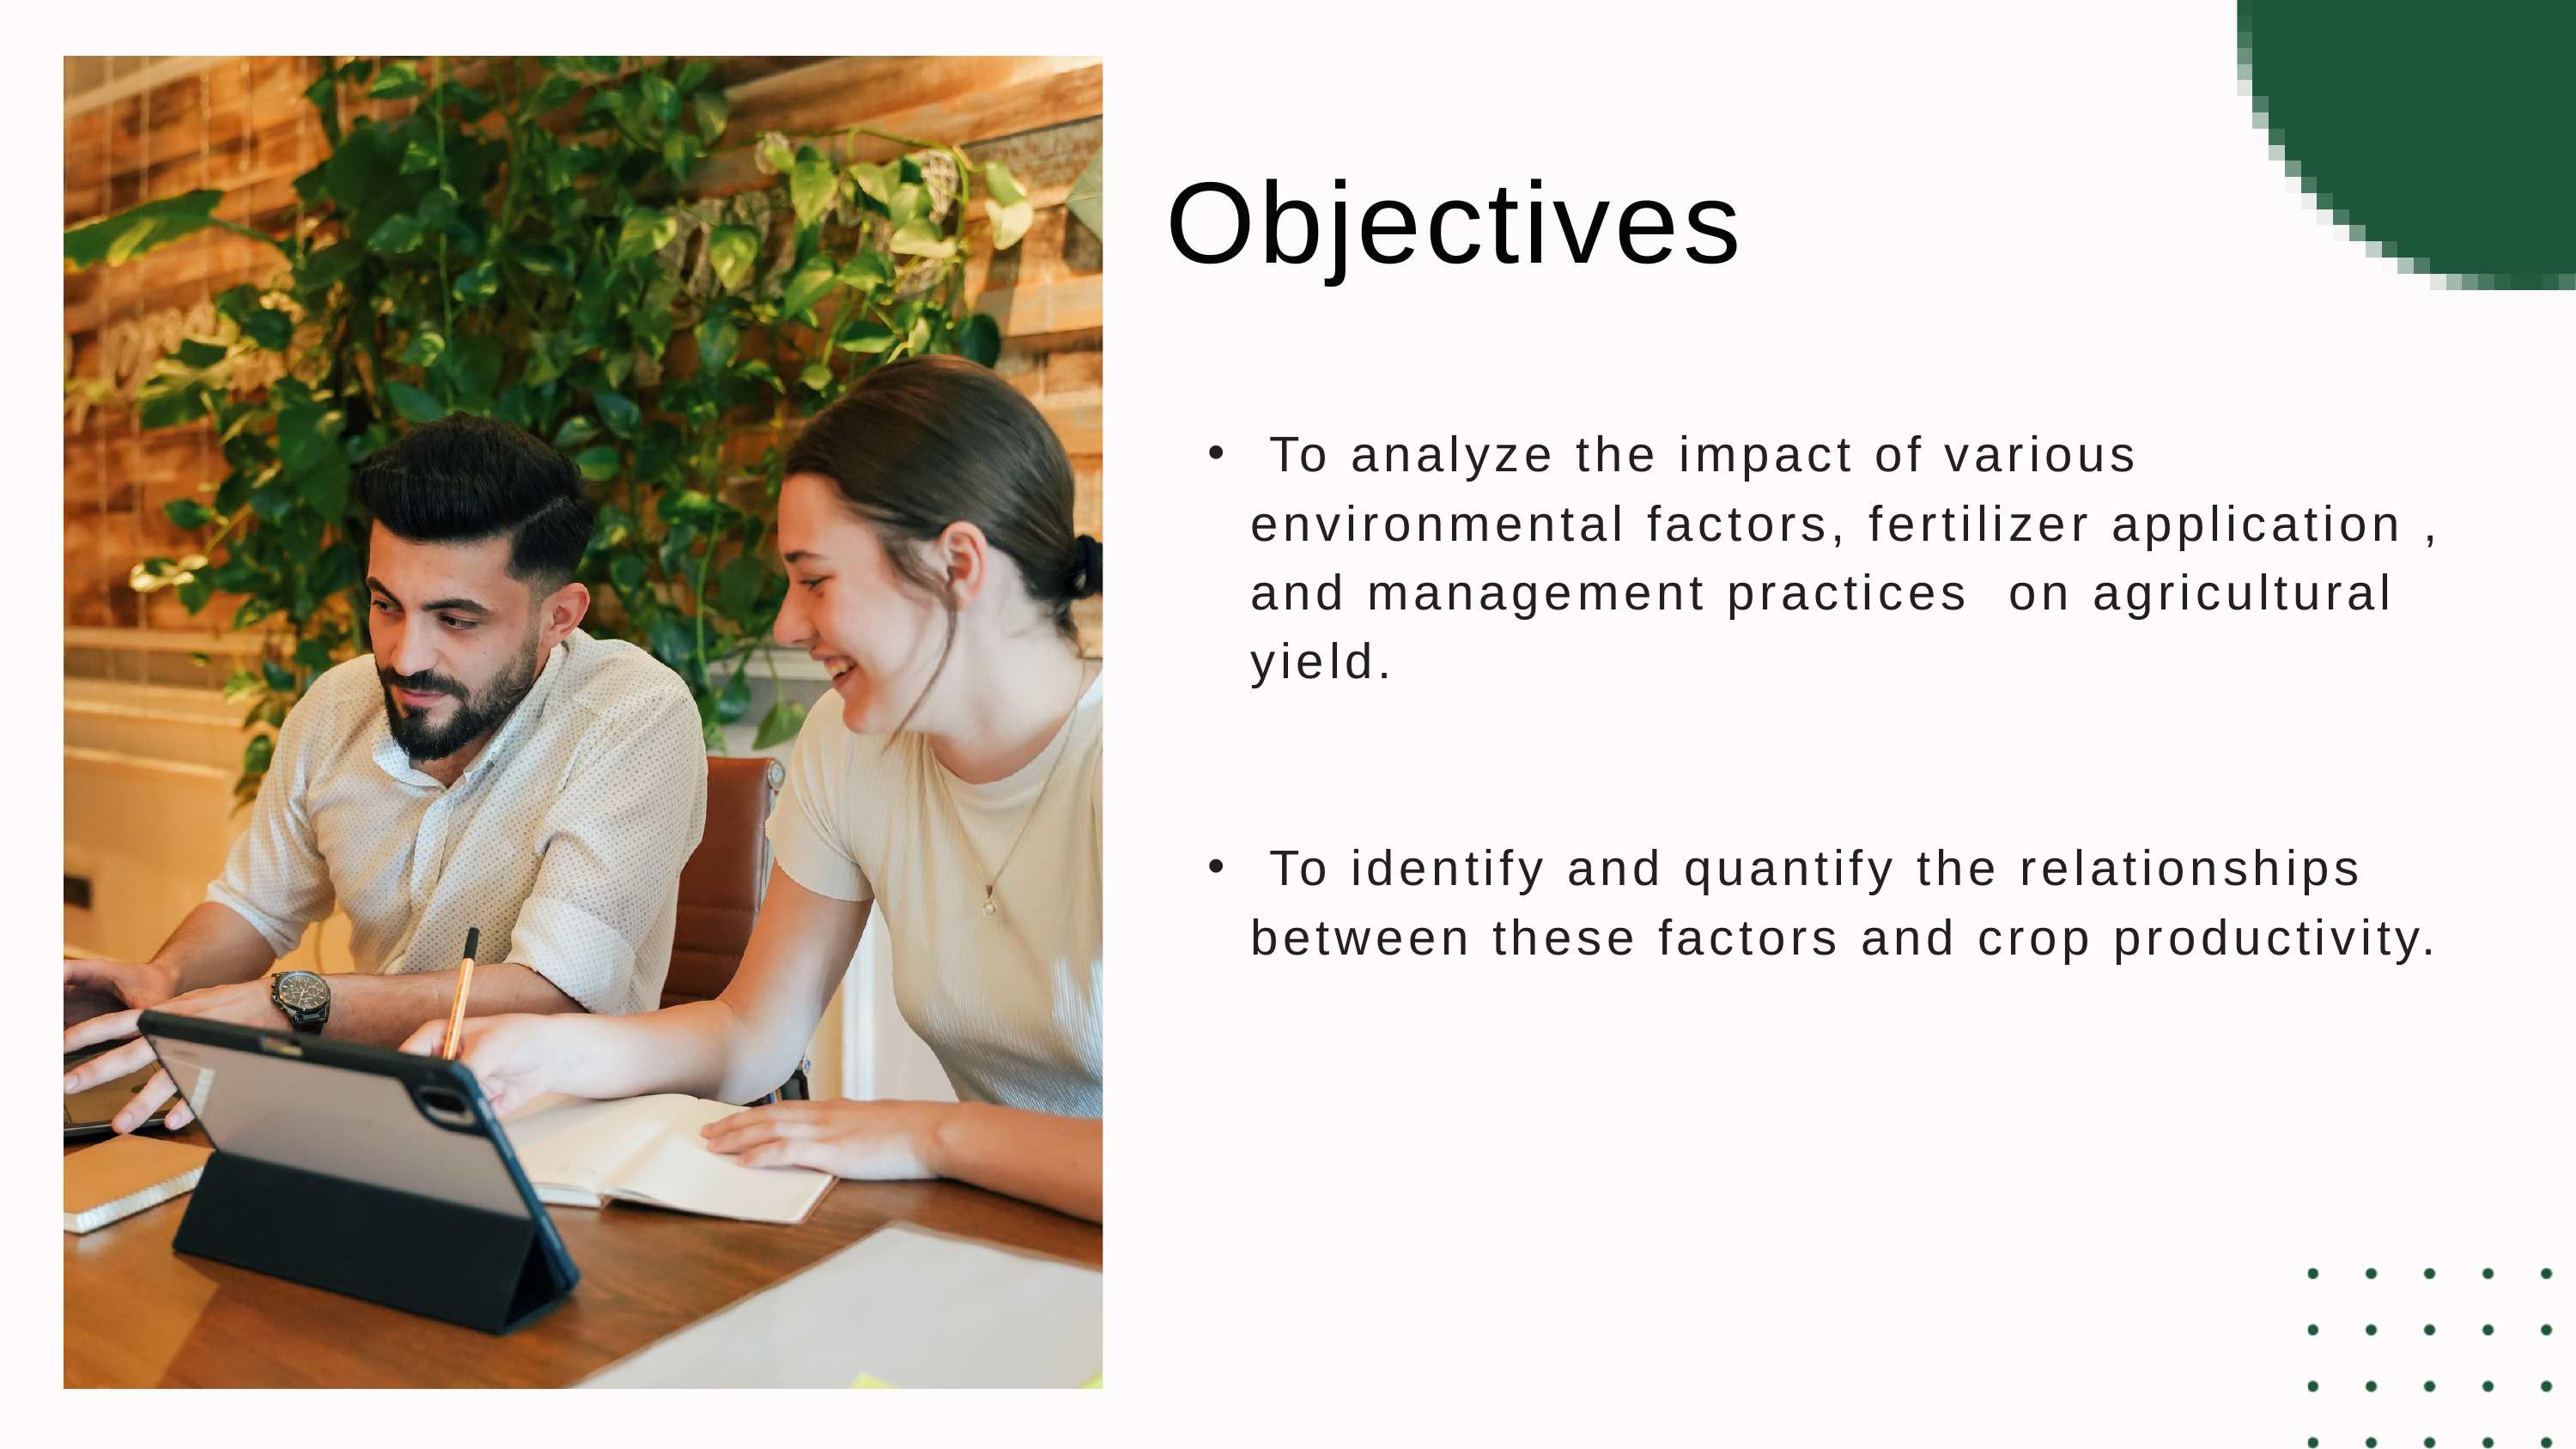

Objectives
 To analyze the impact of various environmental factors, fertilizer application , and management practices  on agricultural yield.

 To identify and quantify the relationships between these factors and crop productivity.